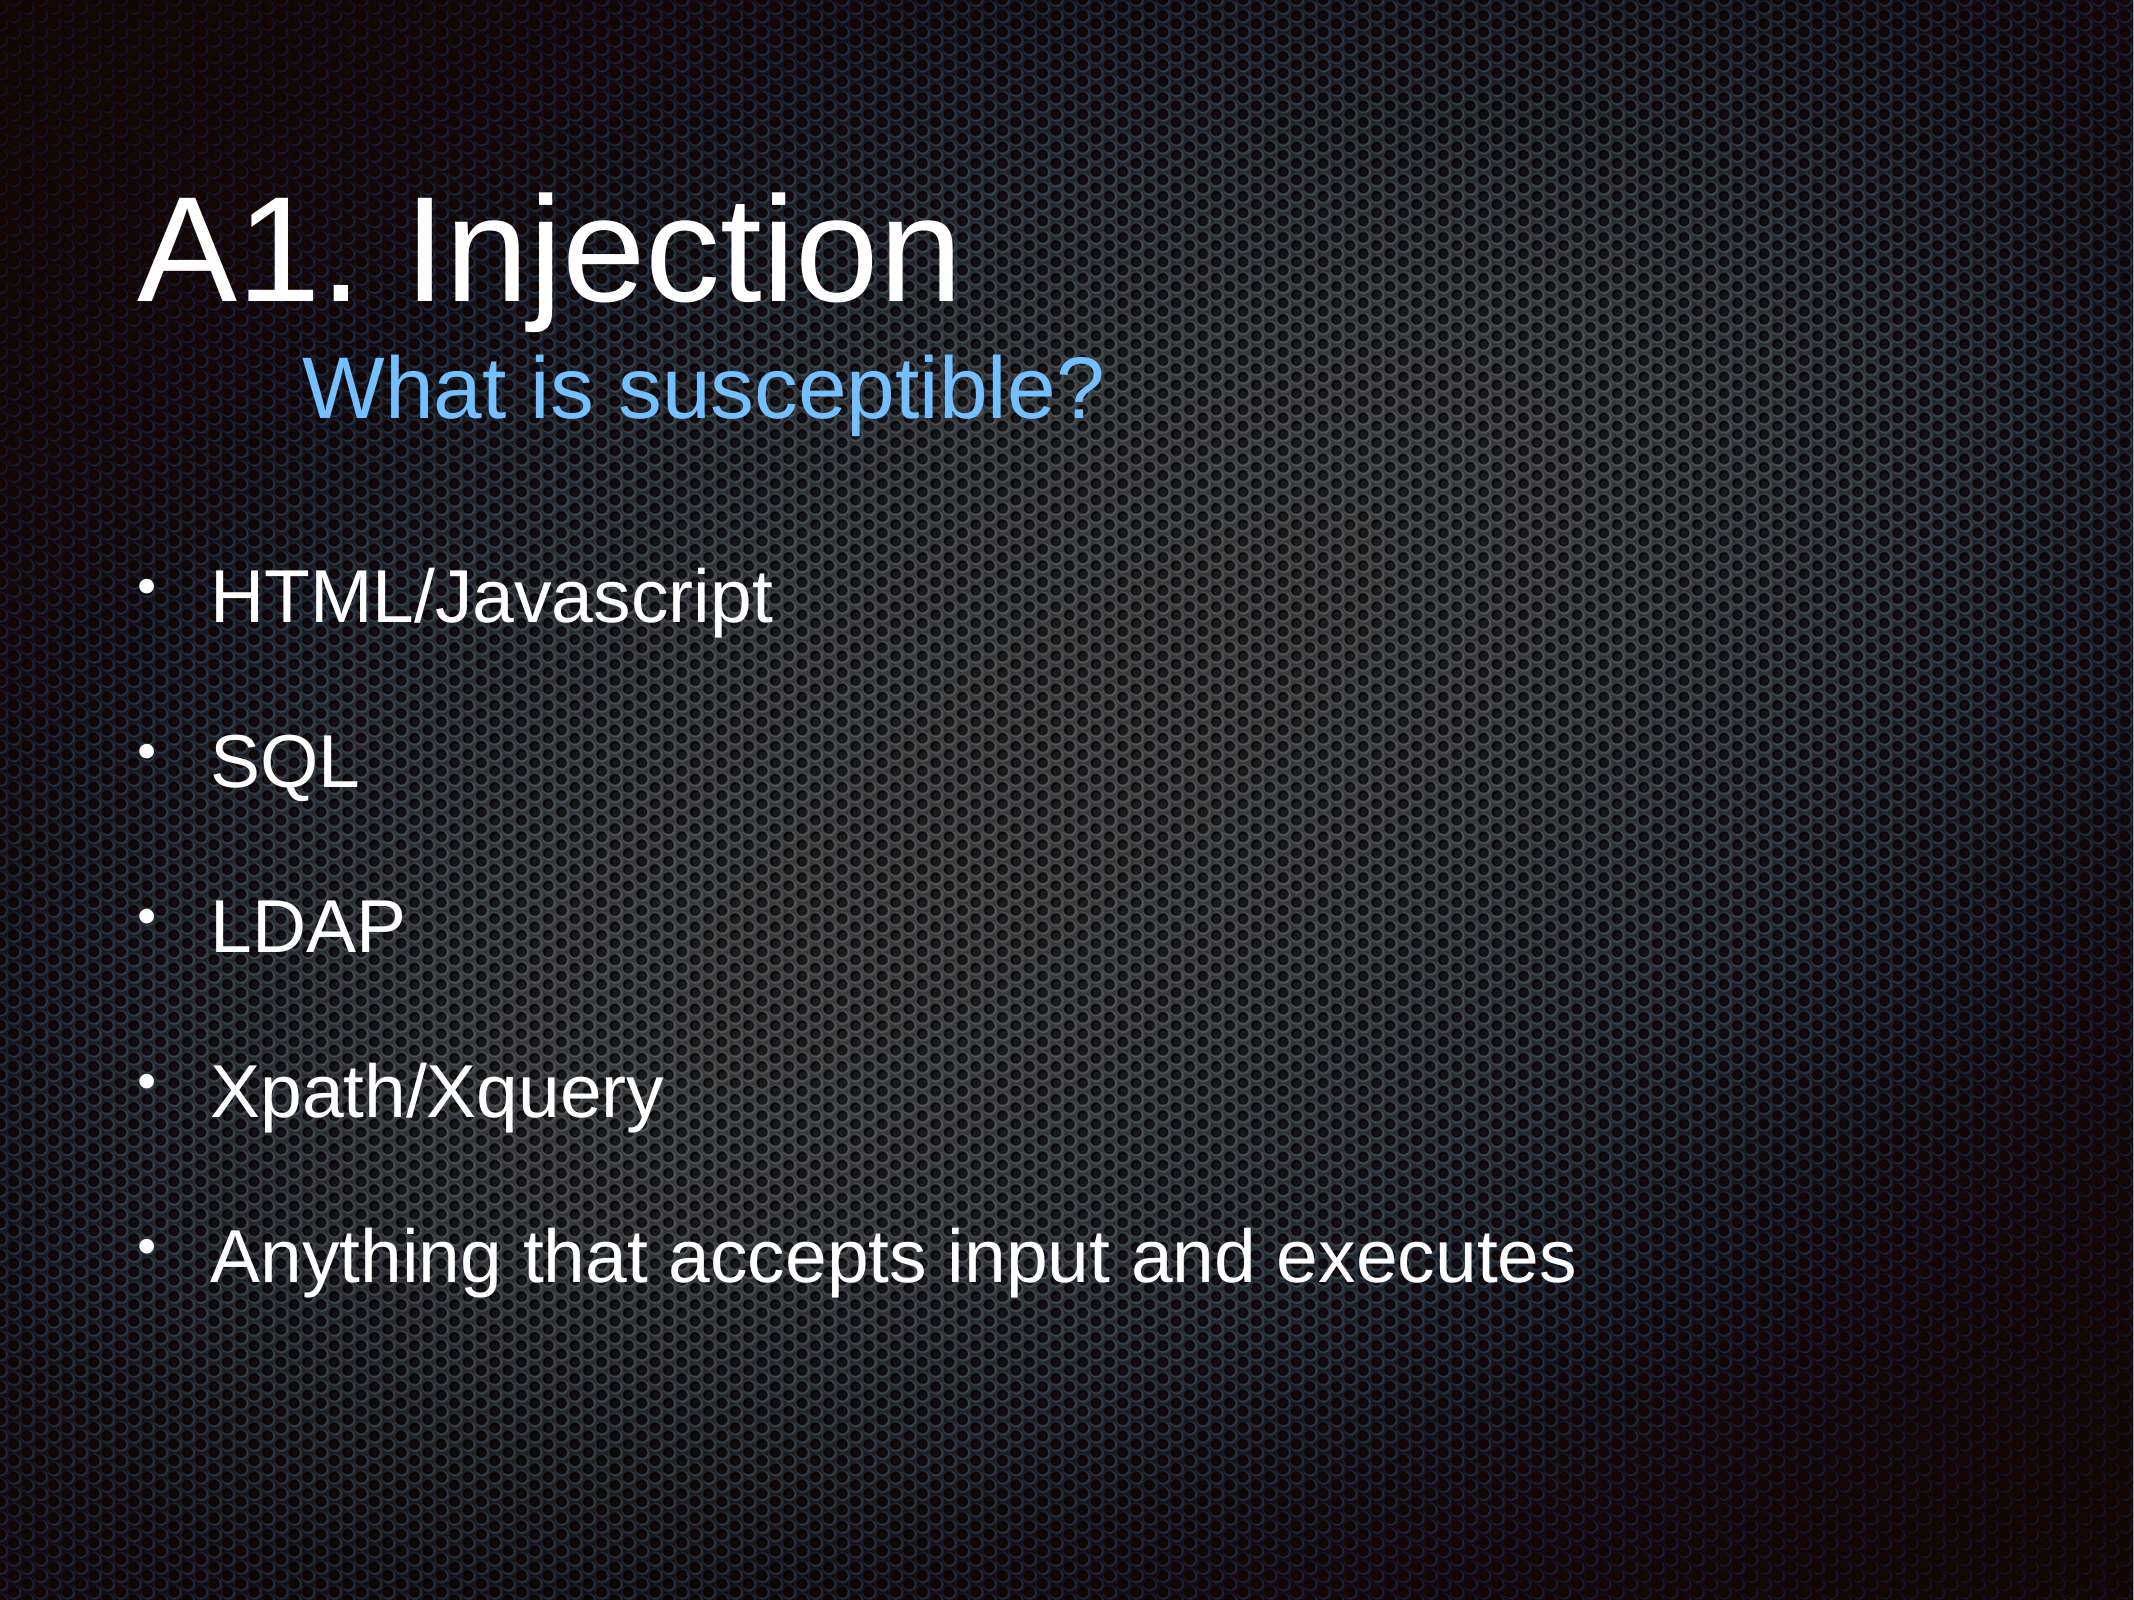

# A1. Injection
What is susceptible?
HTML/Javascript
SQL
LDAP
Xpath/Xquery
Anything that accepts input and executes